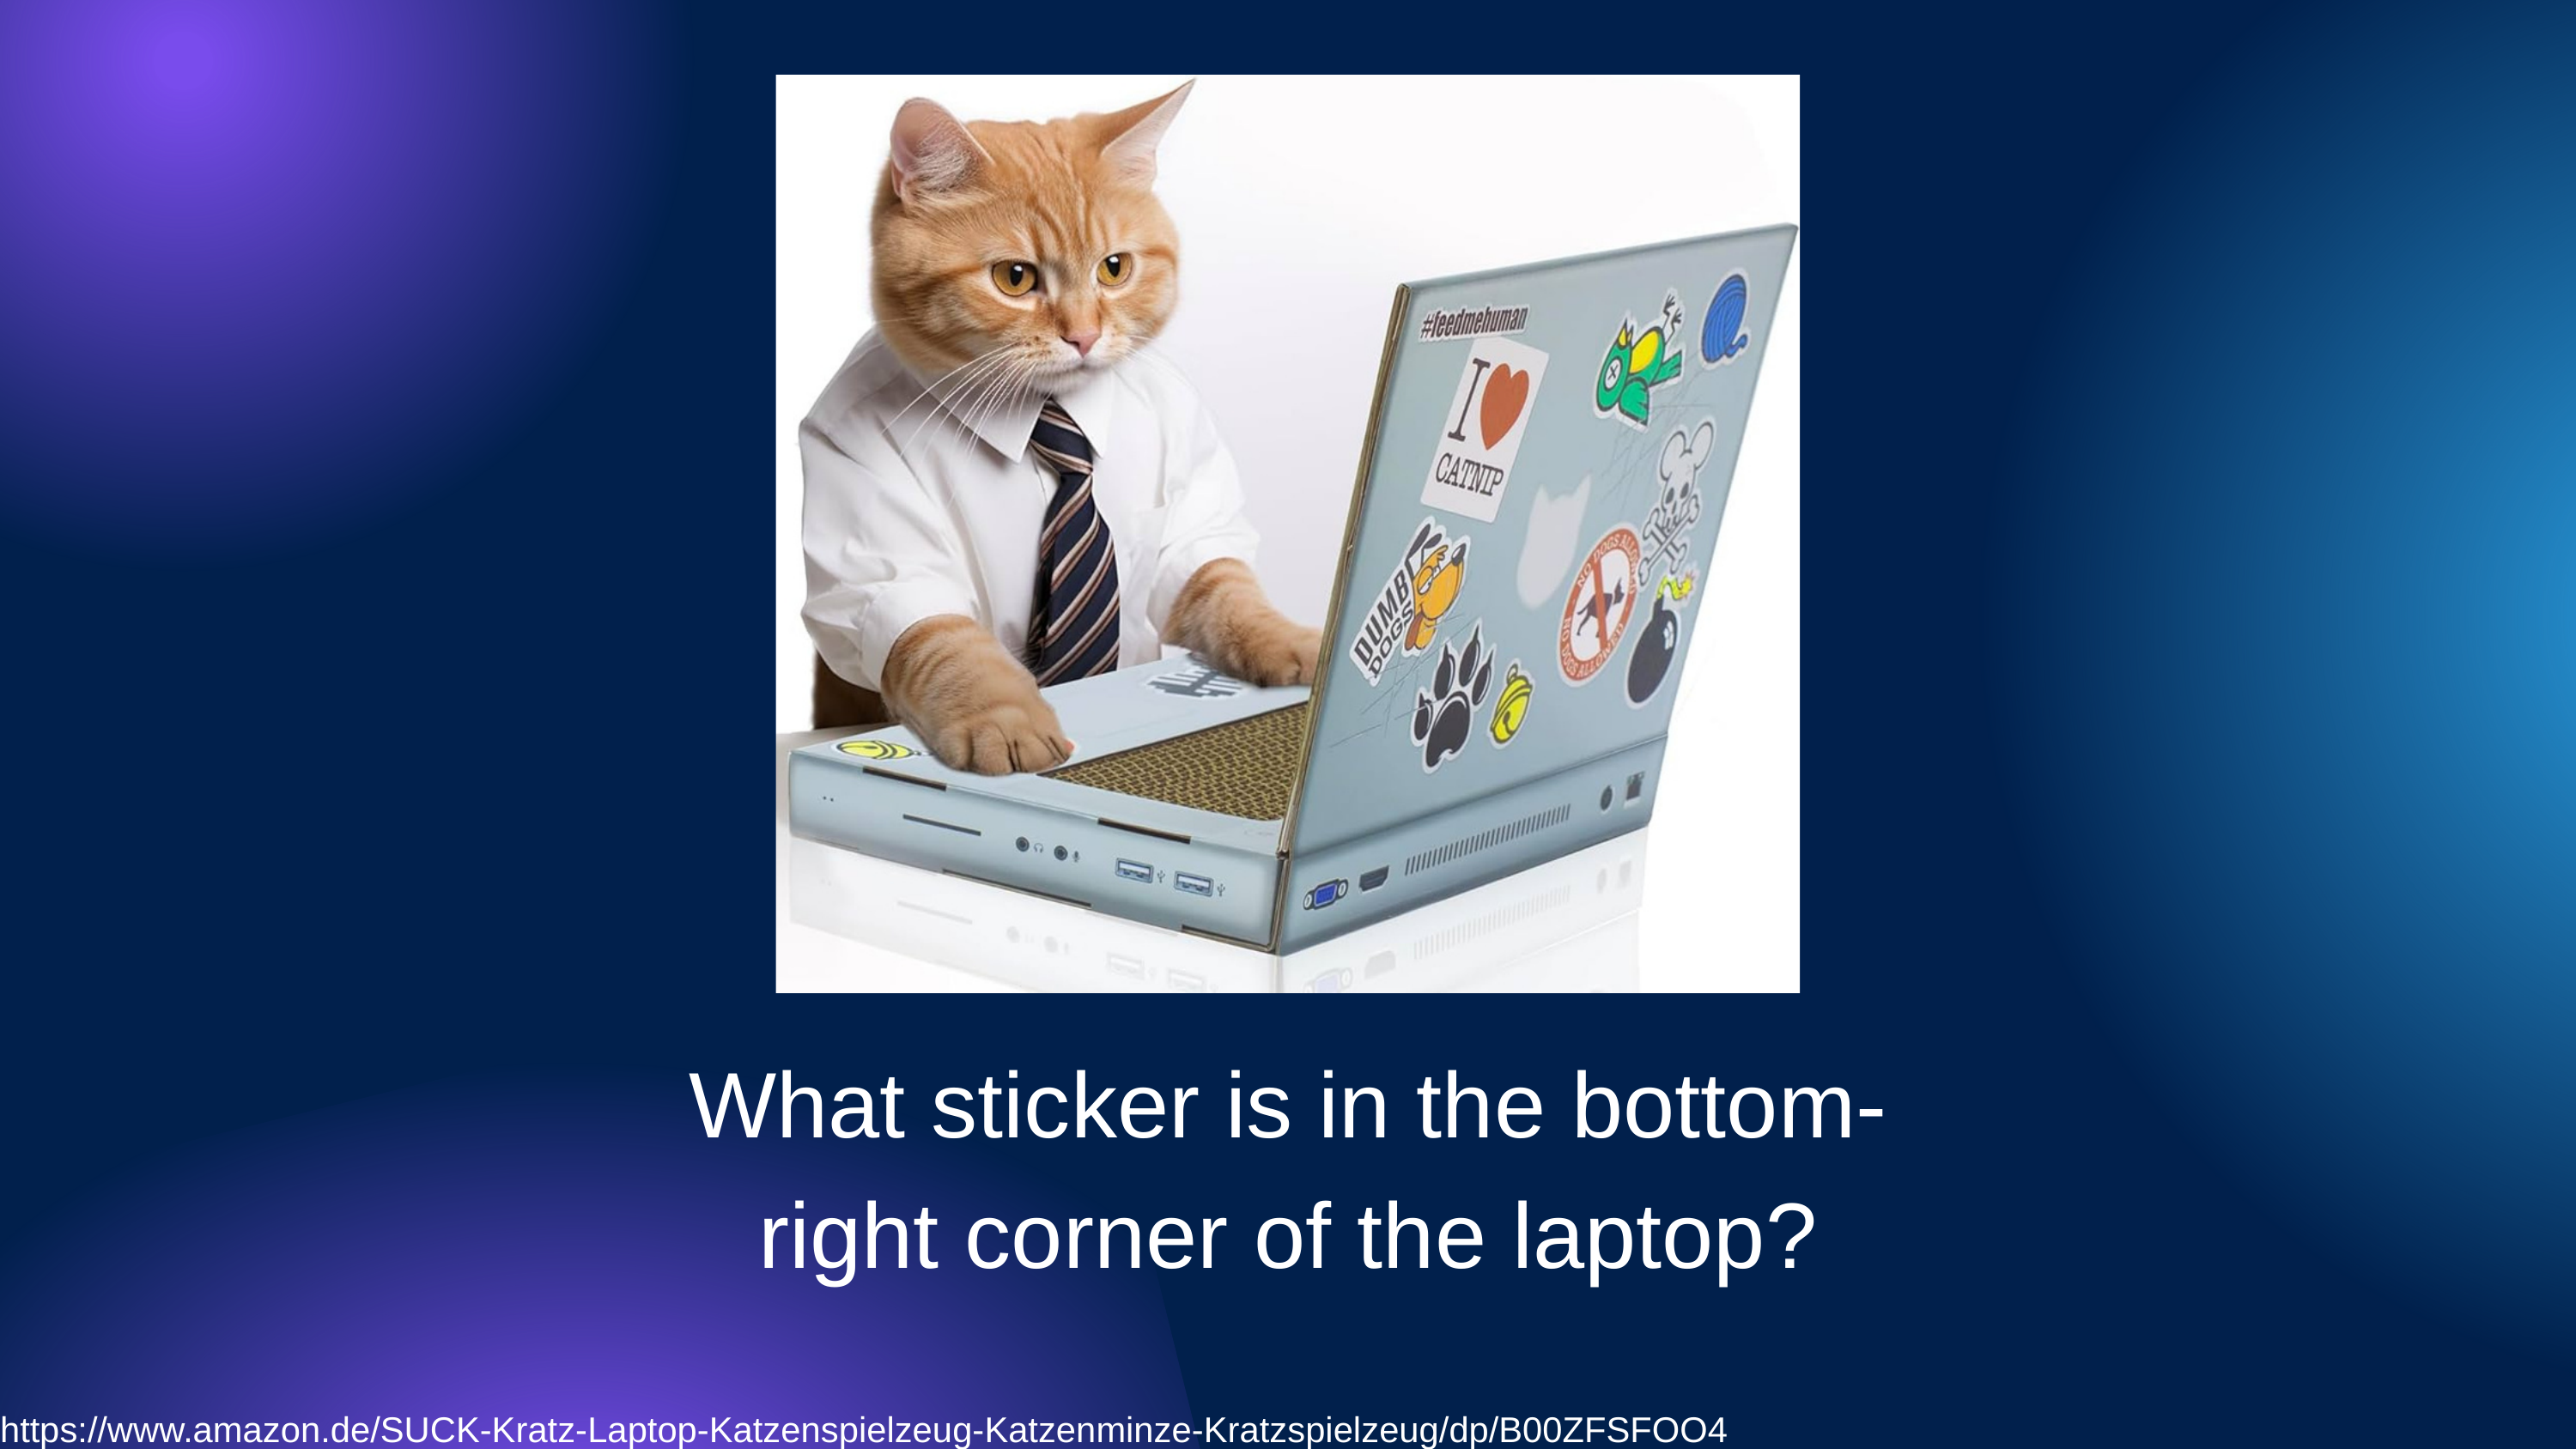

What sticker is in the bottom-right corner of the laptop?

https://www.amazon.de/SUCK-Kratz-Laptop-Katzenspielzeug-Katzenminze-Kratzspielzeug/dp/B00ZFSFOO4